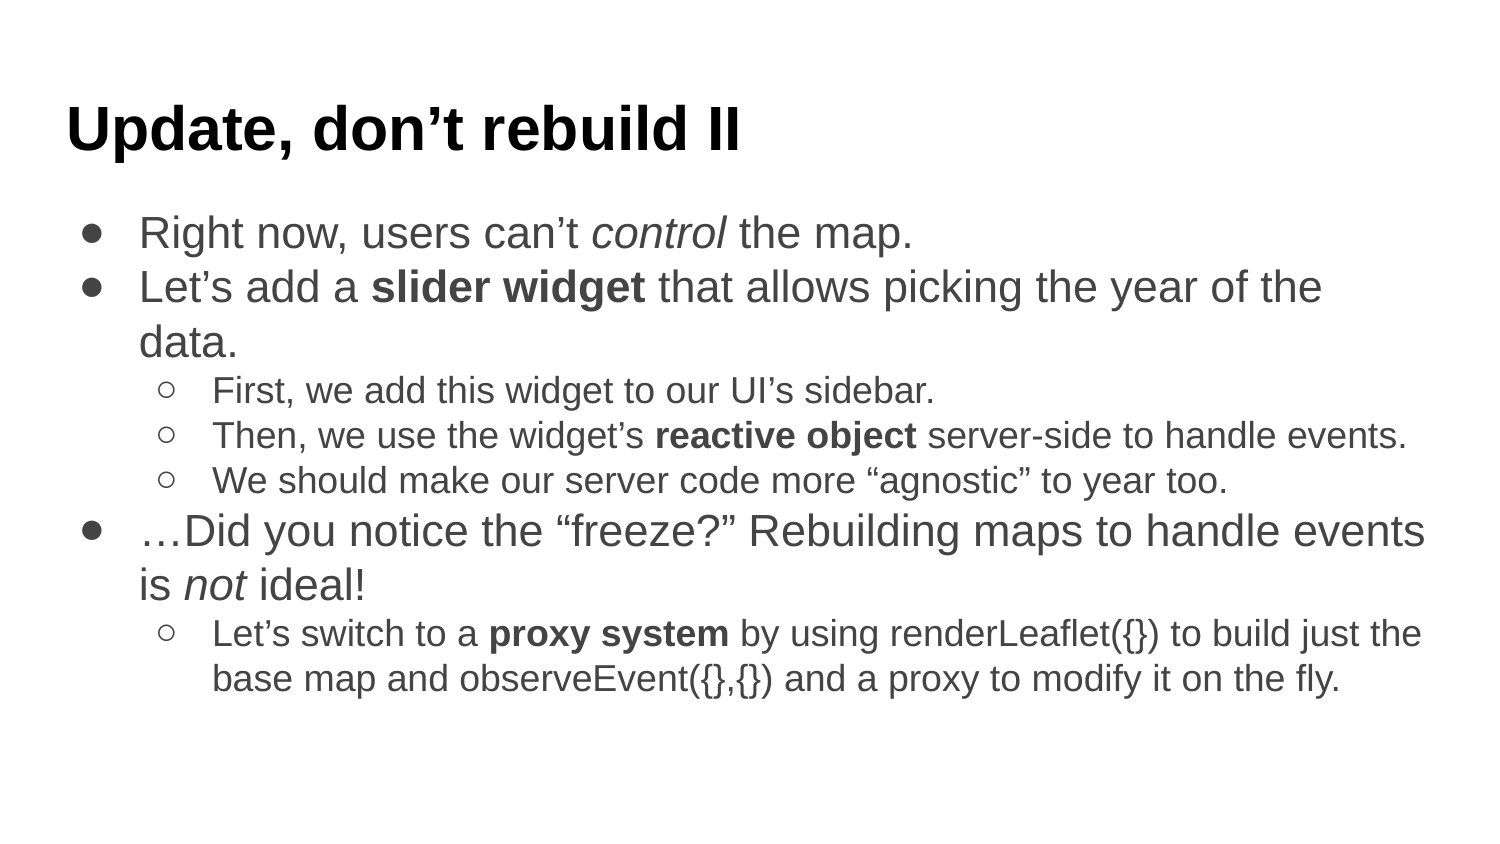

# Update, don’t rebuild II
Right now, users can’t control the map.
Let’s add a slider widget that allows picking the year of the data.
First, we add this widget to our UI’s sidebar.
Then, we use the widget’s reactive object server-side to handle events.
We should make our server code more “agnostic” to year too.
…Did you notice the “freeze?” Rebuilding maps to handle events is not ideal!
Let’s switch to a proxy system by using renderLeaflet({}) to build just the base map and observeEvent({},{}) and a proxy to modify it on the fly.